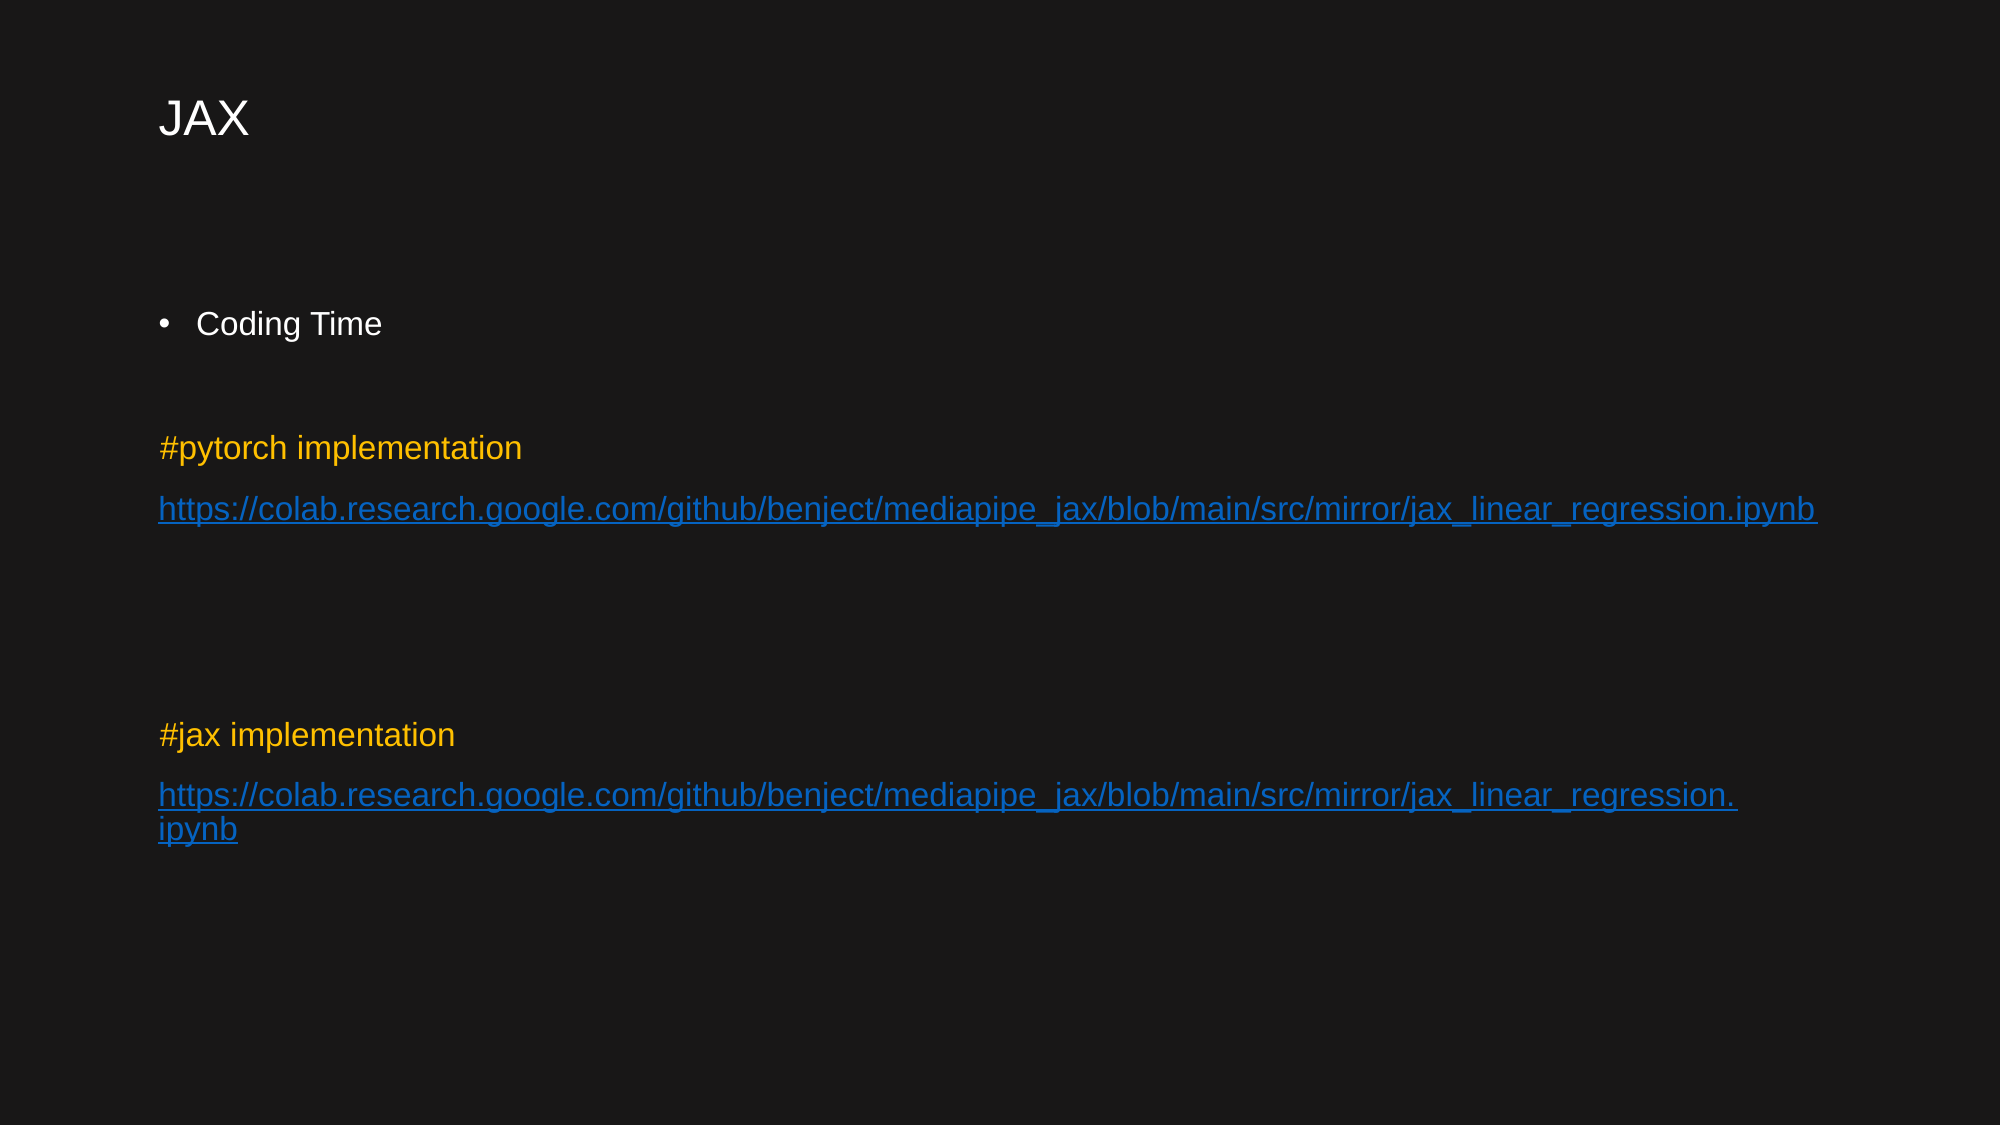

# JAX
Coding Time
#pytorch implementation
https://colab.research.google.com/github/benject/mediapipe_jax/blob/main/src/mirror/jax_linear_regression.ipynb
#jax implementation
https://colab.research.google.com/github/benject/mediapipe_jax/blob/main/src/mirror/jax_linear_regression.ipynb